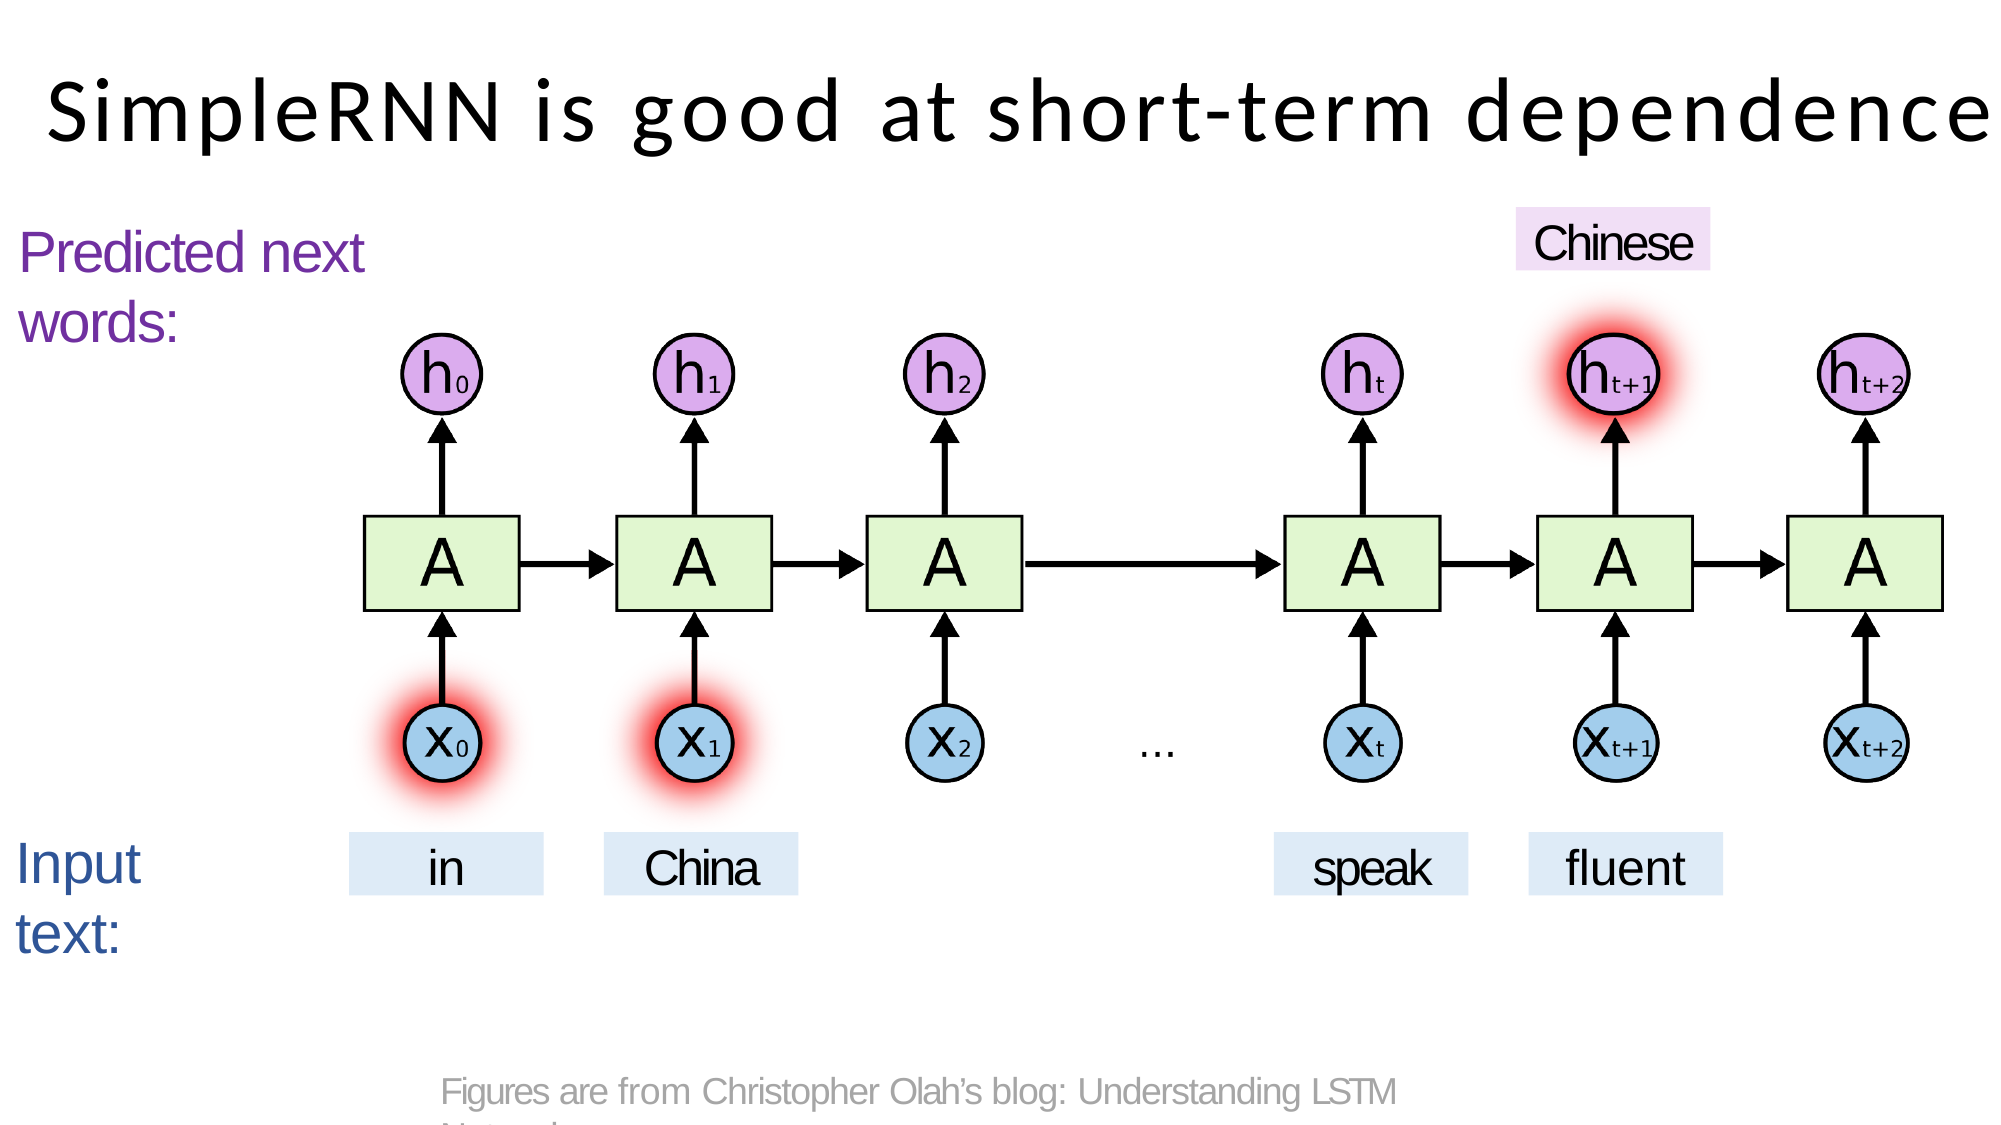

# SimpleRNN is good at short-term dependence
Chinese
Predicted next words:

Input text:
fluent
speak
China
in
Figures are from Christopher Olah’s blog: Understanding LSTM Networks.